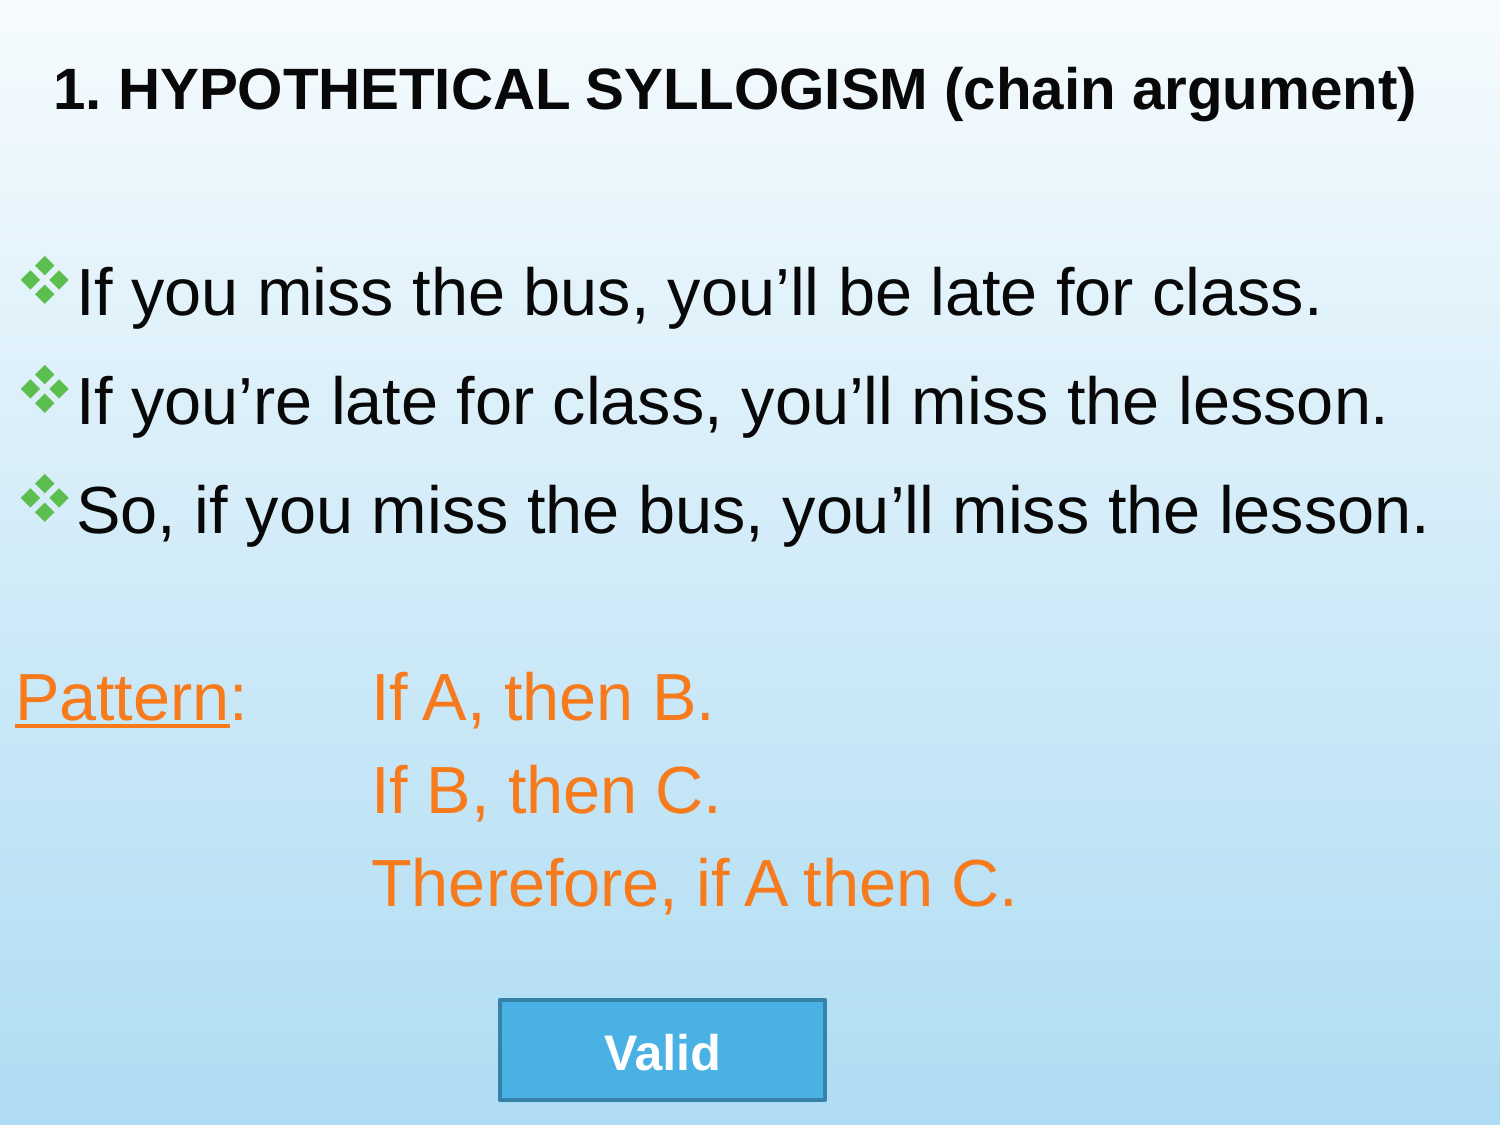

# 1. HYPOTHETICAL SYLLOGISM (chain argument)
If you miss the bus, you’ll be late for class.
If you’re late for class, you’ll miss the lesson.
So, if you miss the bus, you’ll miss the lesson.

Pattern: 	If A, then B.
			If B, then C.
			Therefore, if A then C.
Valid